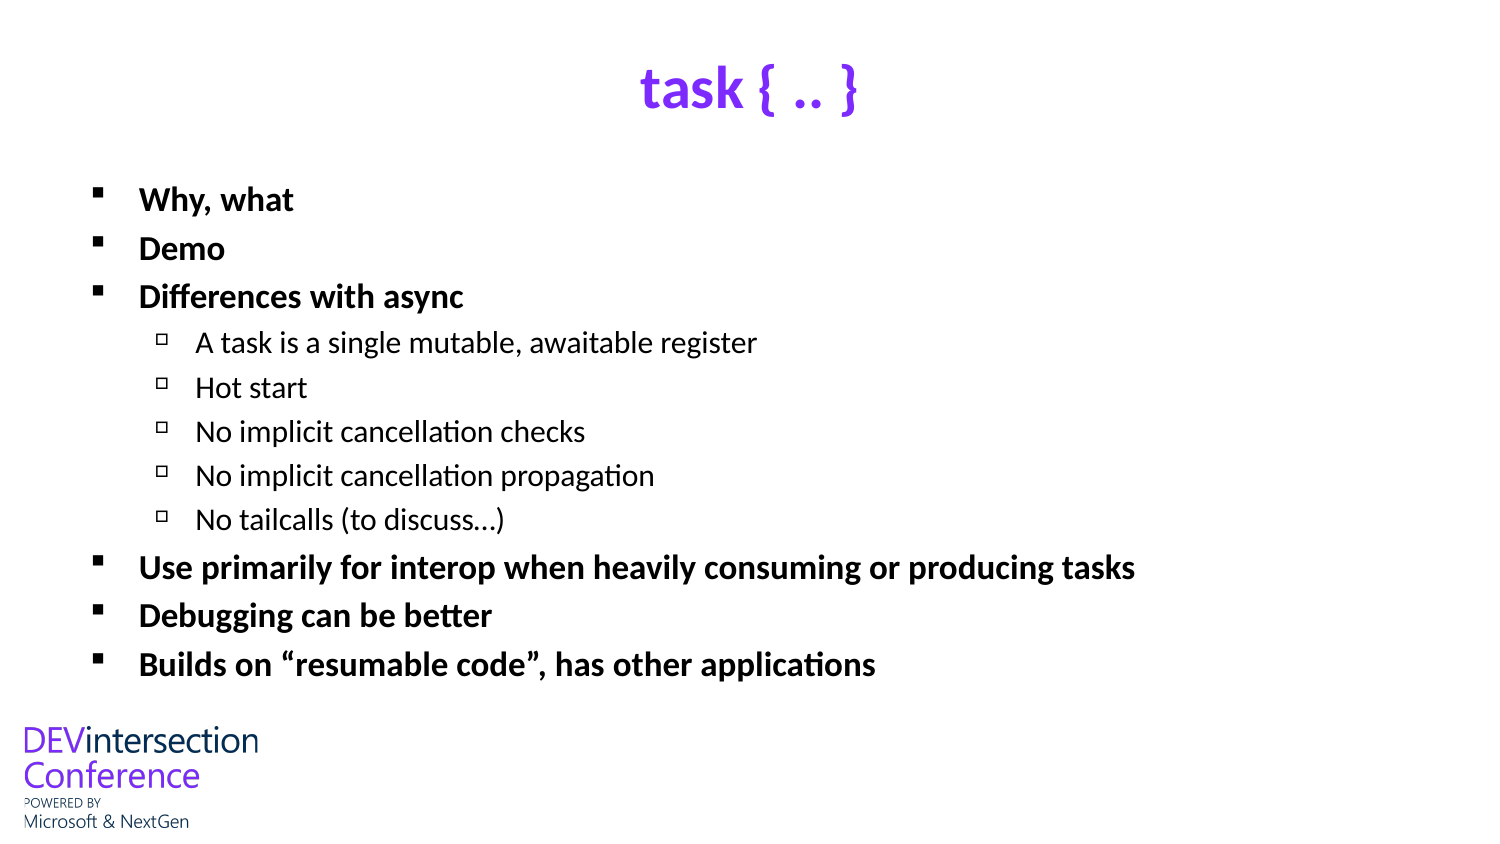

# task { .. }
Why, what
Demo
Differences with async
A task is a single mutable, awaitable register
Hot start
No implicit cancellation checks
No implicit cancellation propagation
No tailcalls (to discuss…)
Use primarily for interop when heavily consuming or producing tasks
Debugging can be better
Builds on “resumable code”, has other applications